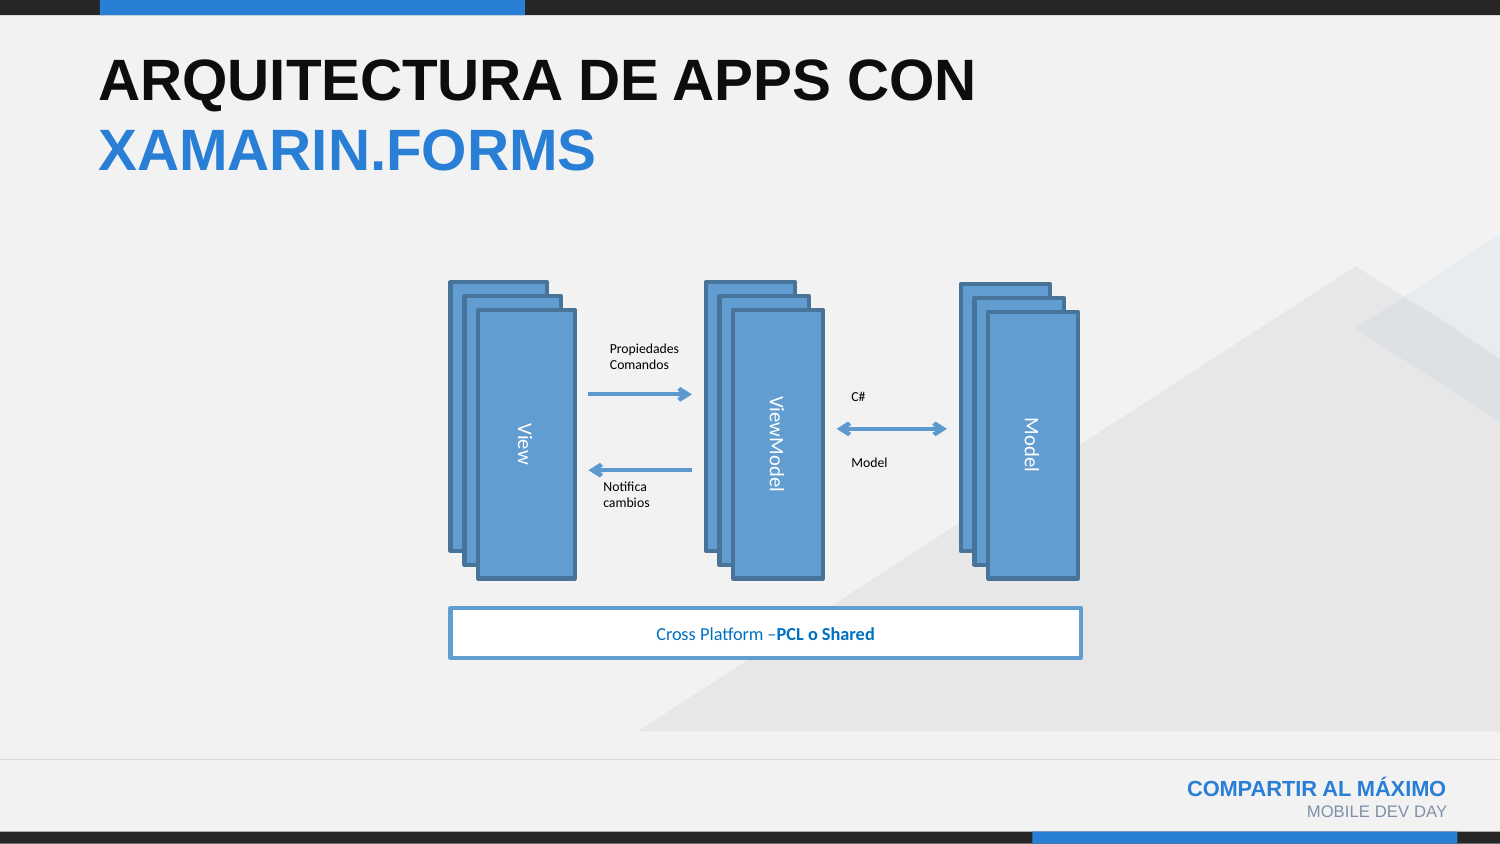

ARQUITECTURA DE APPS CON XAMARIN.FORMS
View
ViewModel
Model
View
ViewModel
Model
View
ViewModel
Model
Propiedades
Comandos
C#

Model
Notifica cambios
Cross Platform –PCL o Shared